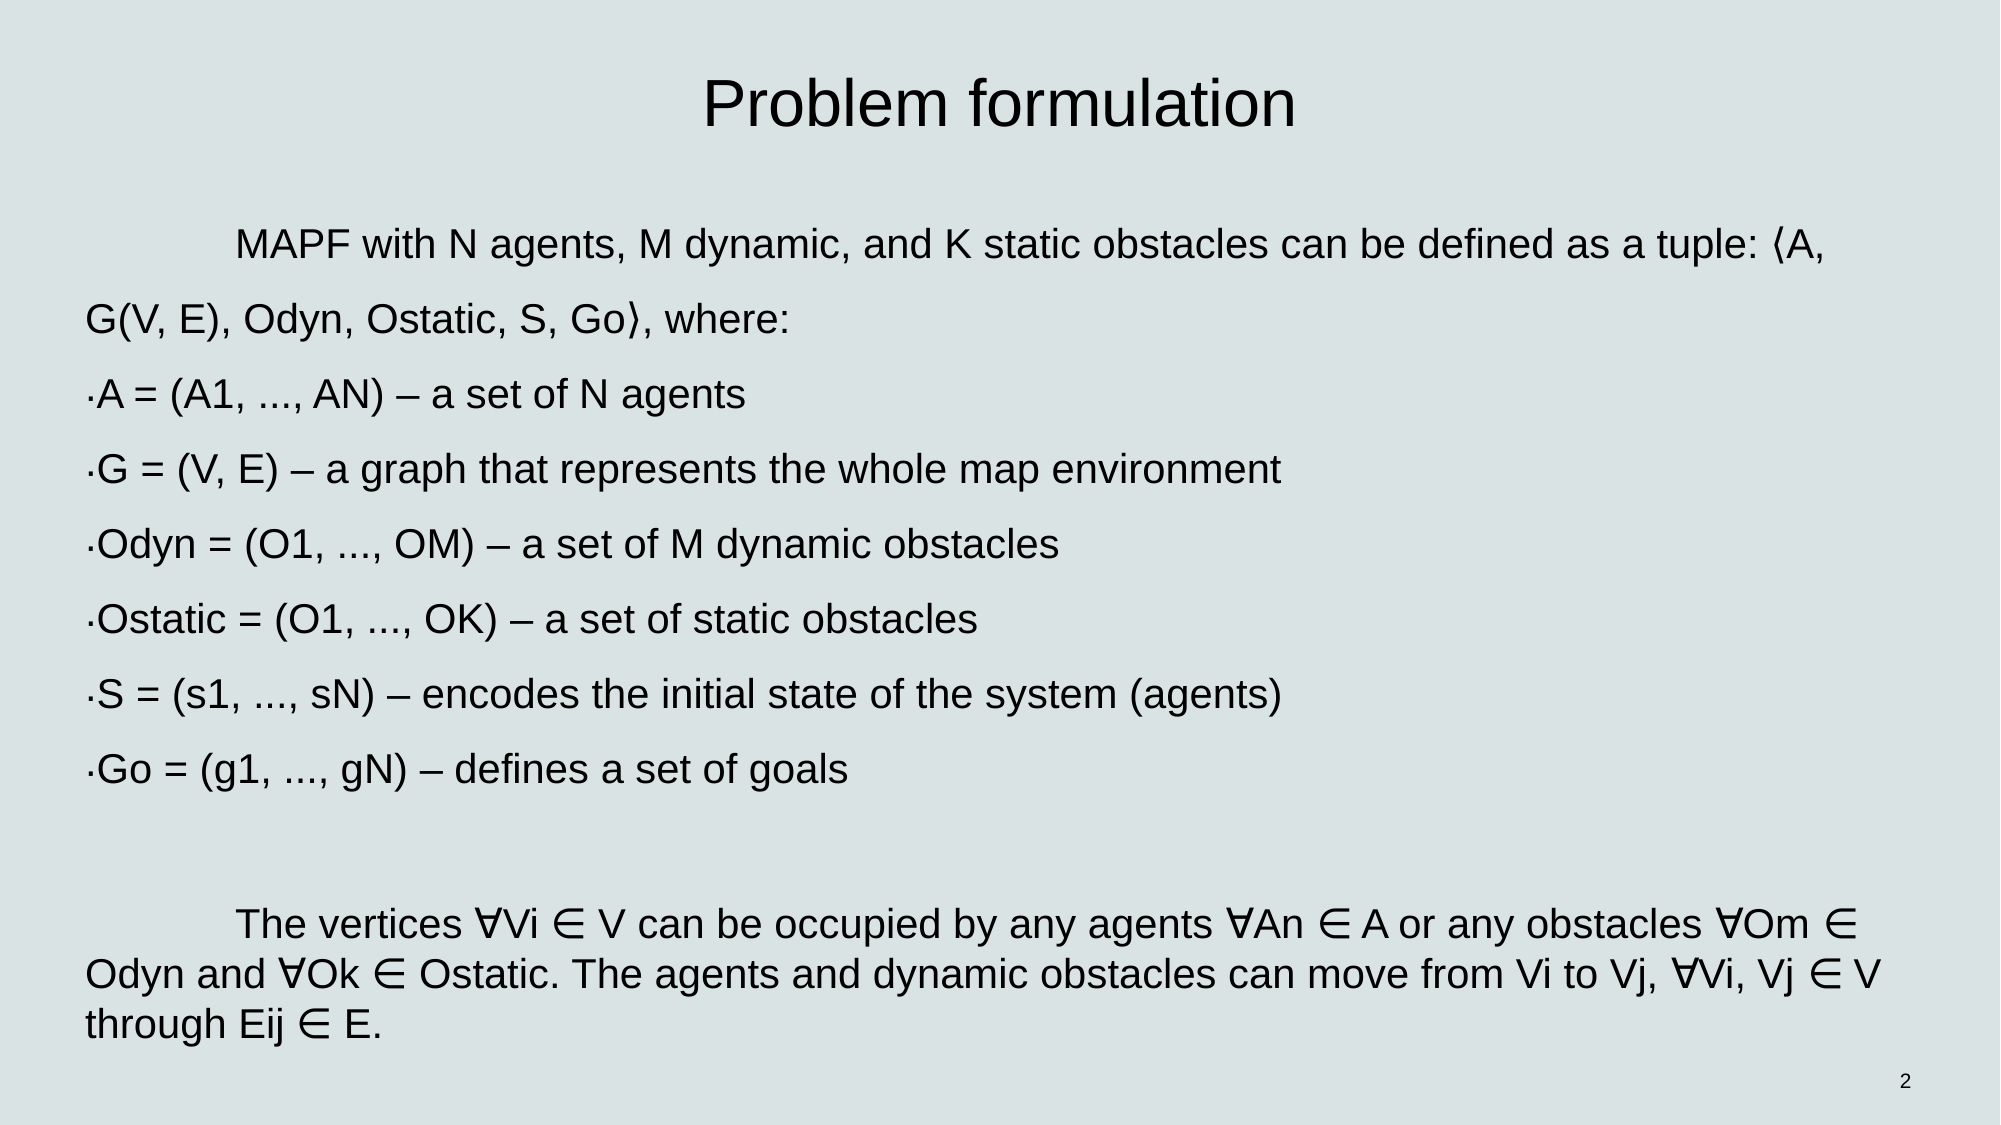

# Problem formulation
	MAPF with N agents, M dynamic, and K static obstacles can be defined as a tuple: ⟨A, G(V, E), Odyn, Ostatic, S, Go⟩, where:
A = (A1, ..., AN) – a set of N agents
G = (V, E) – a graph that represents the whole map environment
Odyn = (O1, ..., OM) – a set of M dynamic obstacles
Ostatic = (O1, ..., OK) – a set of static obstacles
S = (s1, ..., sN) – encodes the initial state of the system (agents)
Go = (g1, ..., gN) – defines a set of goals

	The vertices ∀Vi ∈ V can be occupied by any agents ∀An ∈ A or any obstacles ∀Om ∈ Odyn and ∀Ok ∈ Ostatic. The agents and dynamic obstacles can move from Vi to Vj, ∀Vi, Vj ∈ V through Eij ∈ E.
2